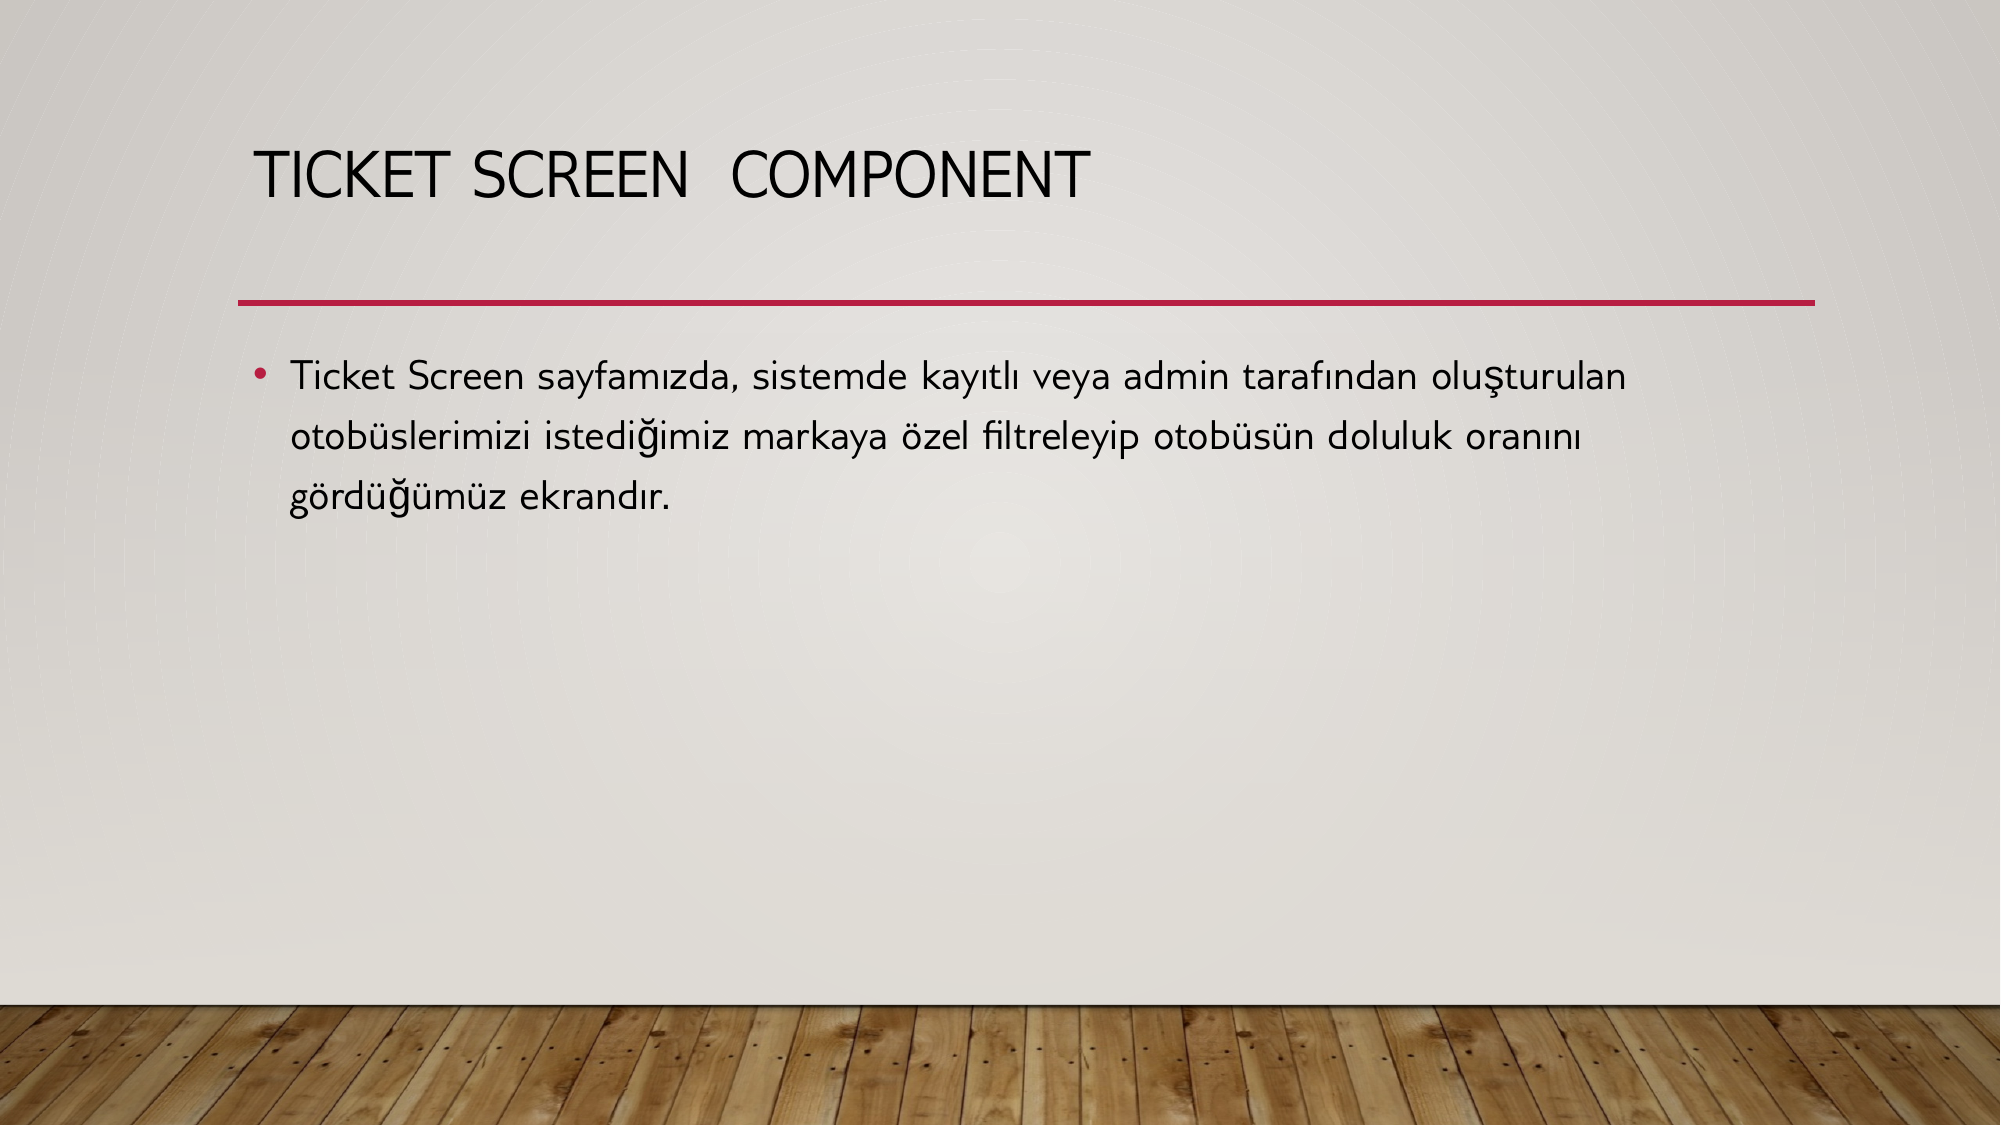

# Tıcket screen  component
Ticket Screen sayfamızda, sistemde kayıtlı veya admin tarafından oluşturulan otobüslerimizi istediğimiz markaya özel filtreleyip otobüsün doluluk oranını gördüğümüz ekrandır.